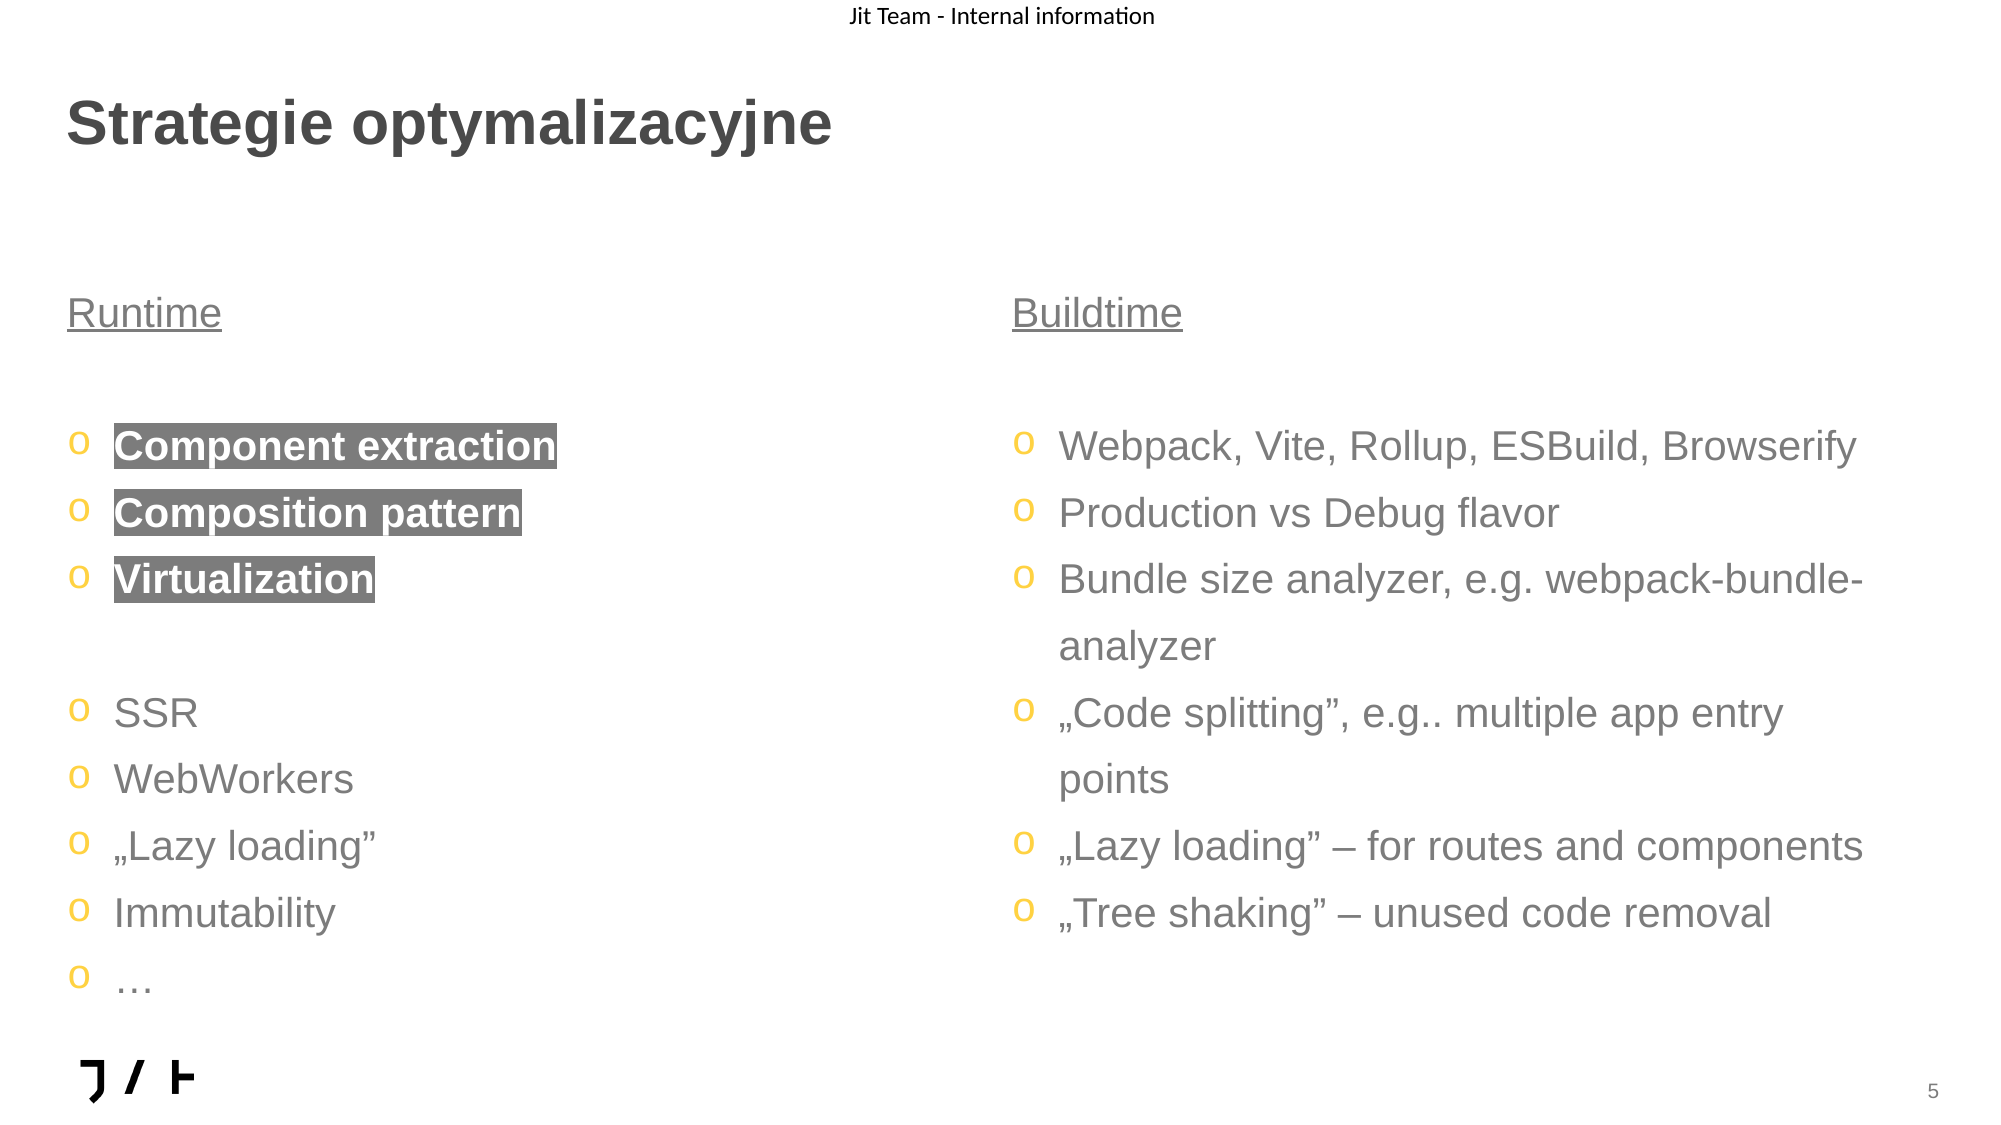

# Strategie optymalizacyjne
Runtime
Component extraction
Composition pattern
Virtualization

SSR
WebWorkers
„Lazy loading”
Immutability
…

Buildtime

Webpack, Vite, Rollup, ESBuild, Browserify
Production vs Debug flavor
Bundle size analyzer, e.g. webpack-bundle-analyzer
„Code splitting”, e.g.. multiple app entry points
„Lazy loading” – for routes and components
„Tree shaking” – unused code removal

5